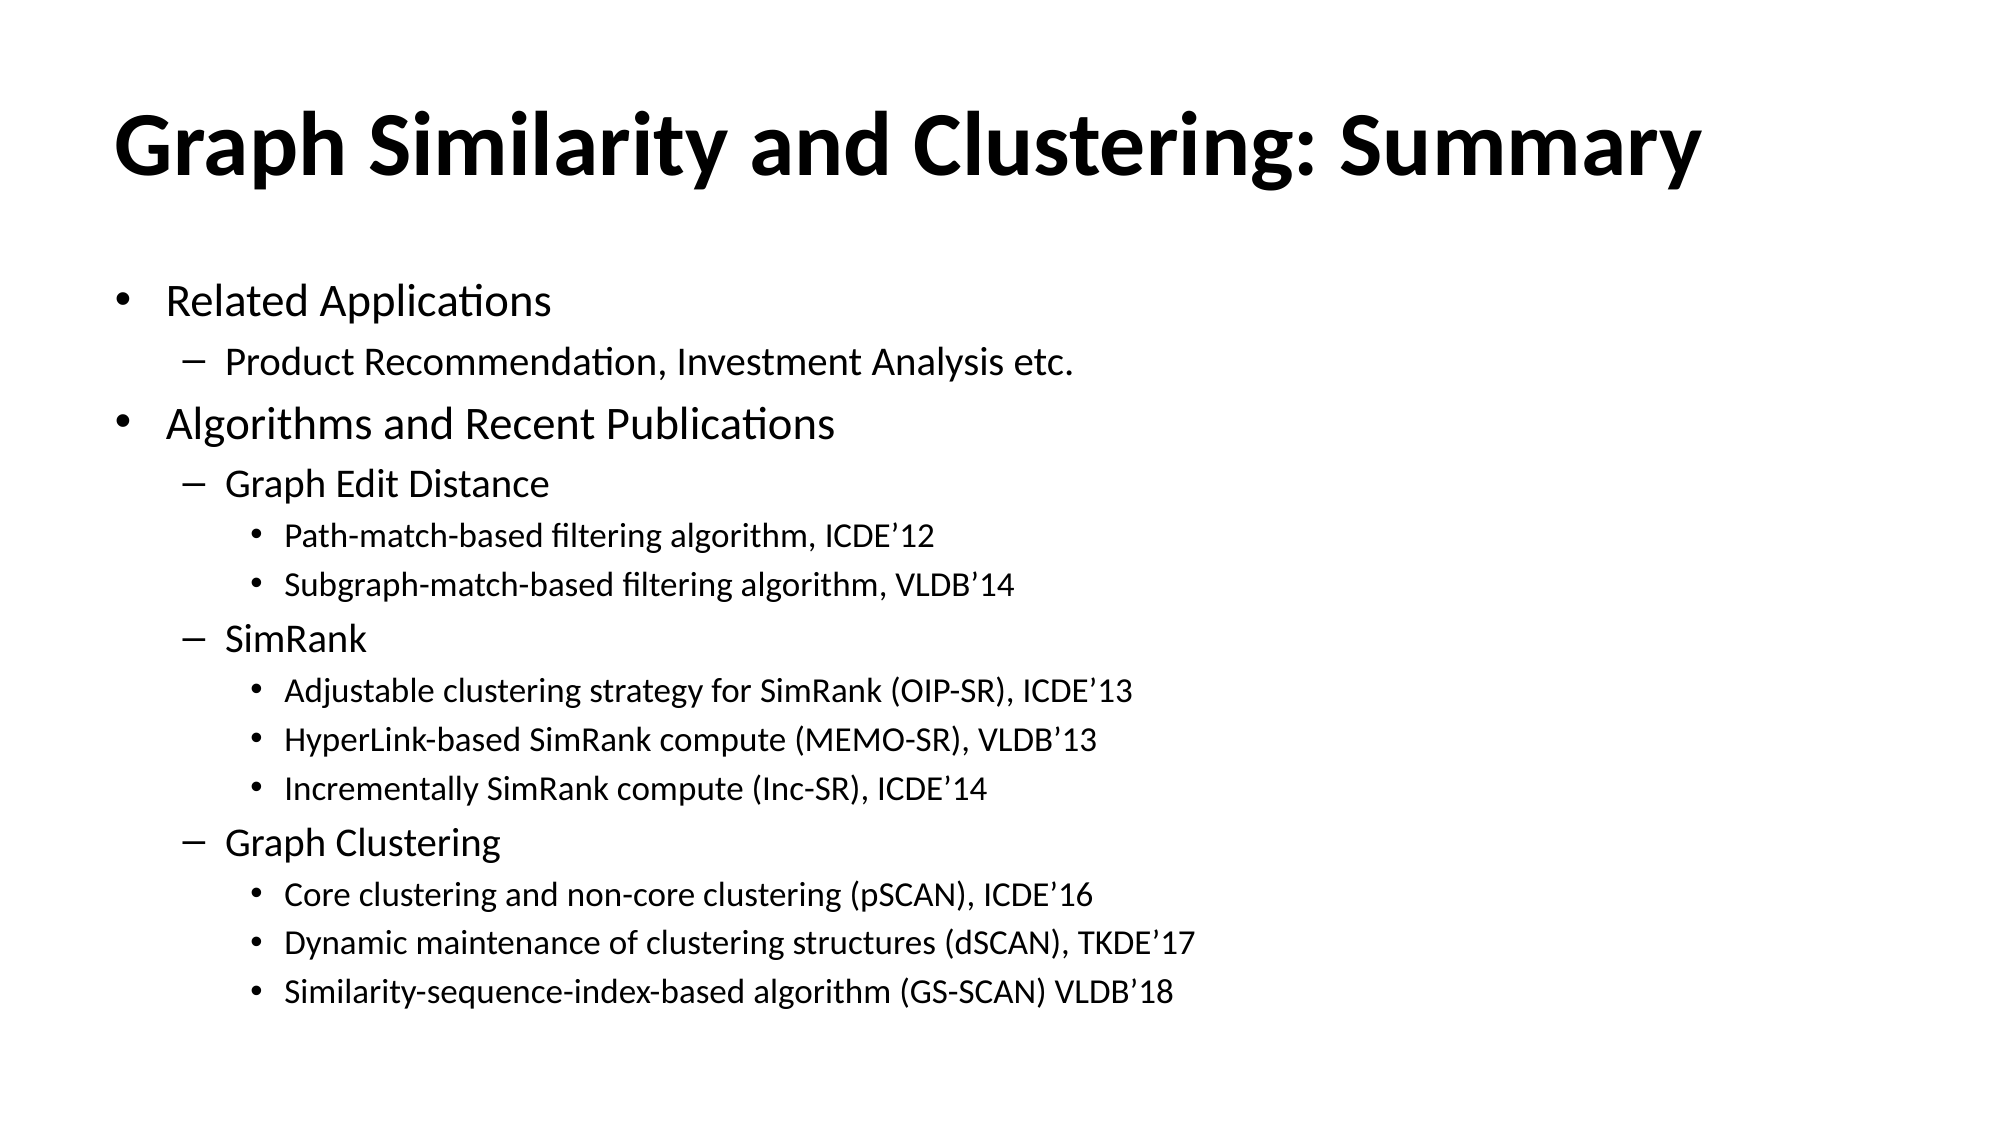

# Graph Similarity and Clustering: Summary
Related Applications
Product Recommendation, Investment Analysis etc.
Algorithms and Recent Publications
Graph Edit Distance
Path-match-based filtering algorithm, ICDE’12
Subgraph-match-based filtering algorithm, VLDB’14
SimRank
Adjustable clustering strategy for SimRank (OIP-SR), ICDE’13
HyperLink-based SimRank compute (MEMO-SR), VLDB’13
Incrementally SimRank compute (Inc-SR), ICDE’14
Graph Clustering
Core clustering and non-core clustering (pSCAN), ICDE’16
Dynamic maintenance of clustering structures (dSCAN), TKDE’17
Similarity-sequence-index-based algorithm (GS-SCAN) VLDB’18